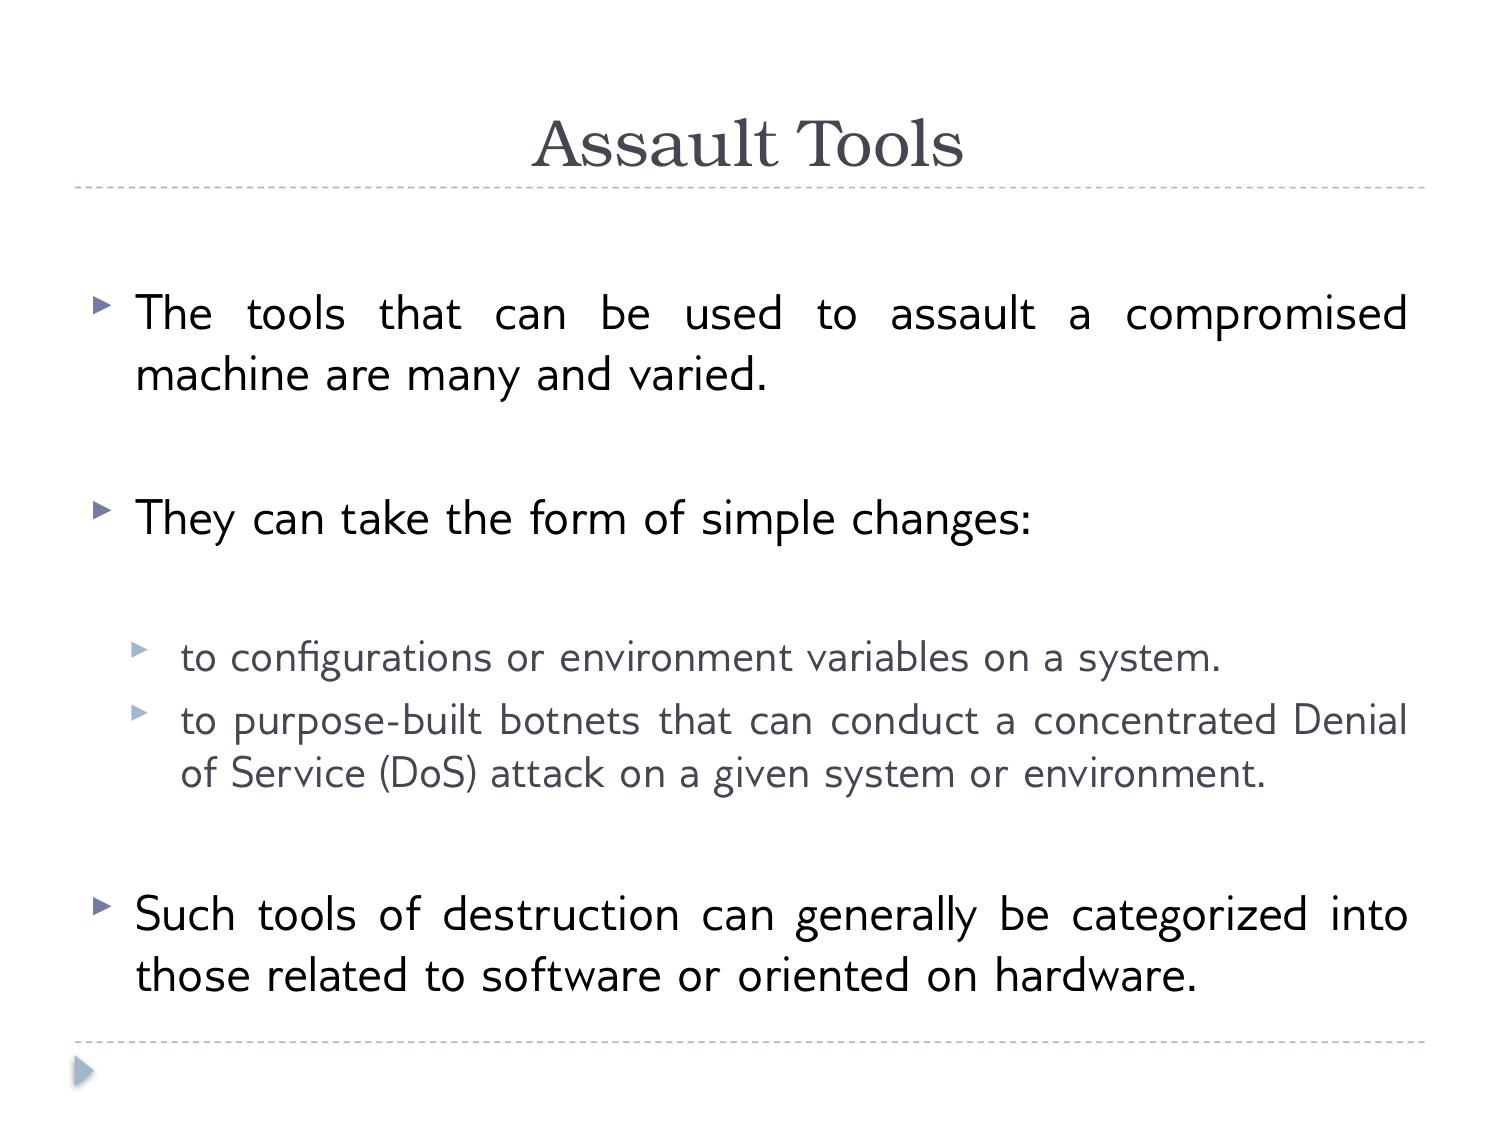

# Assault Tools

The tools that can be used to assault a compromised machine are many and varied.

They can take the form of simple changes:

to configurations or environment variables on a system.
to purpose-built botnets that can conduct a concentrated Denial of Service (DoS) attack on a given system or environment.

Such tools of destruction can generally be categorized into those related to software or oriented on hardware.